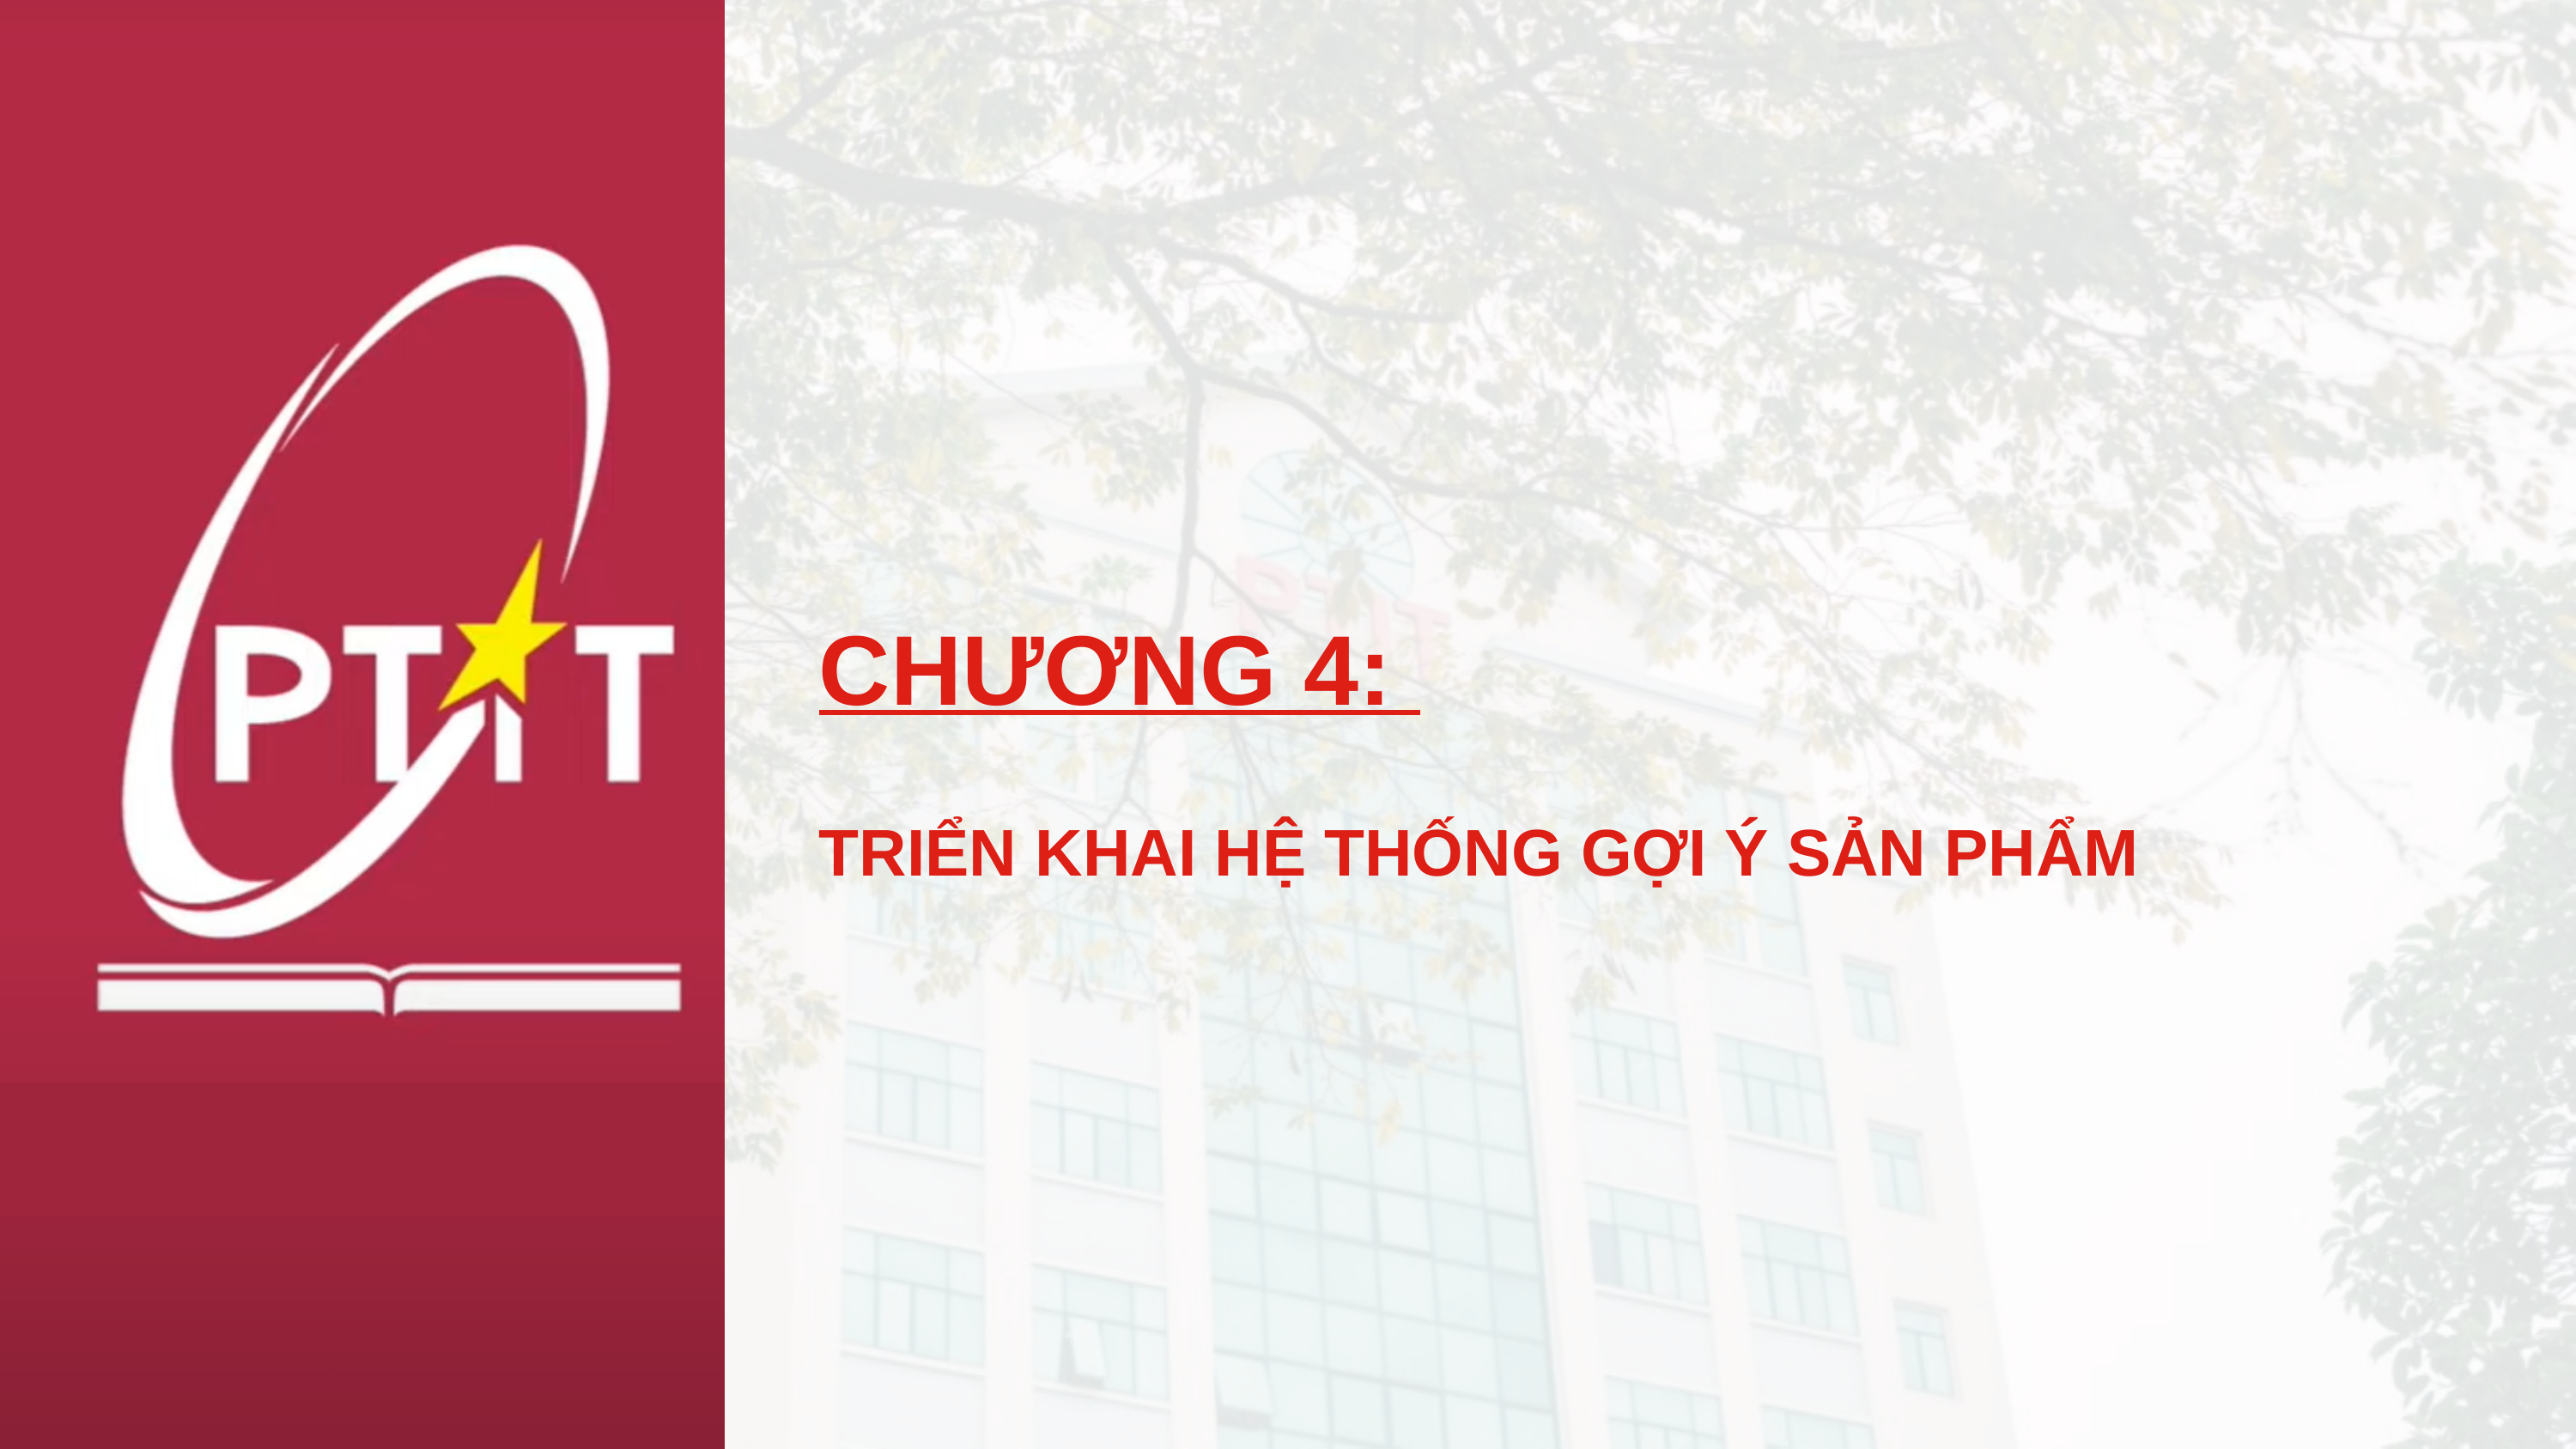

CHƯƠNG 4:
TRIỂN KHAI HỆ THỐNG GỢI Ý SẢN PHẨM